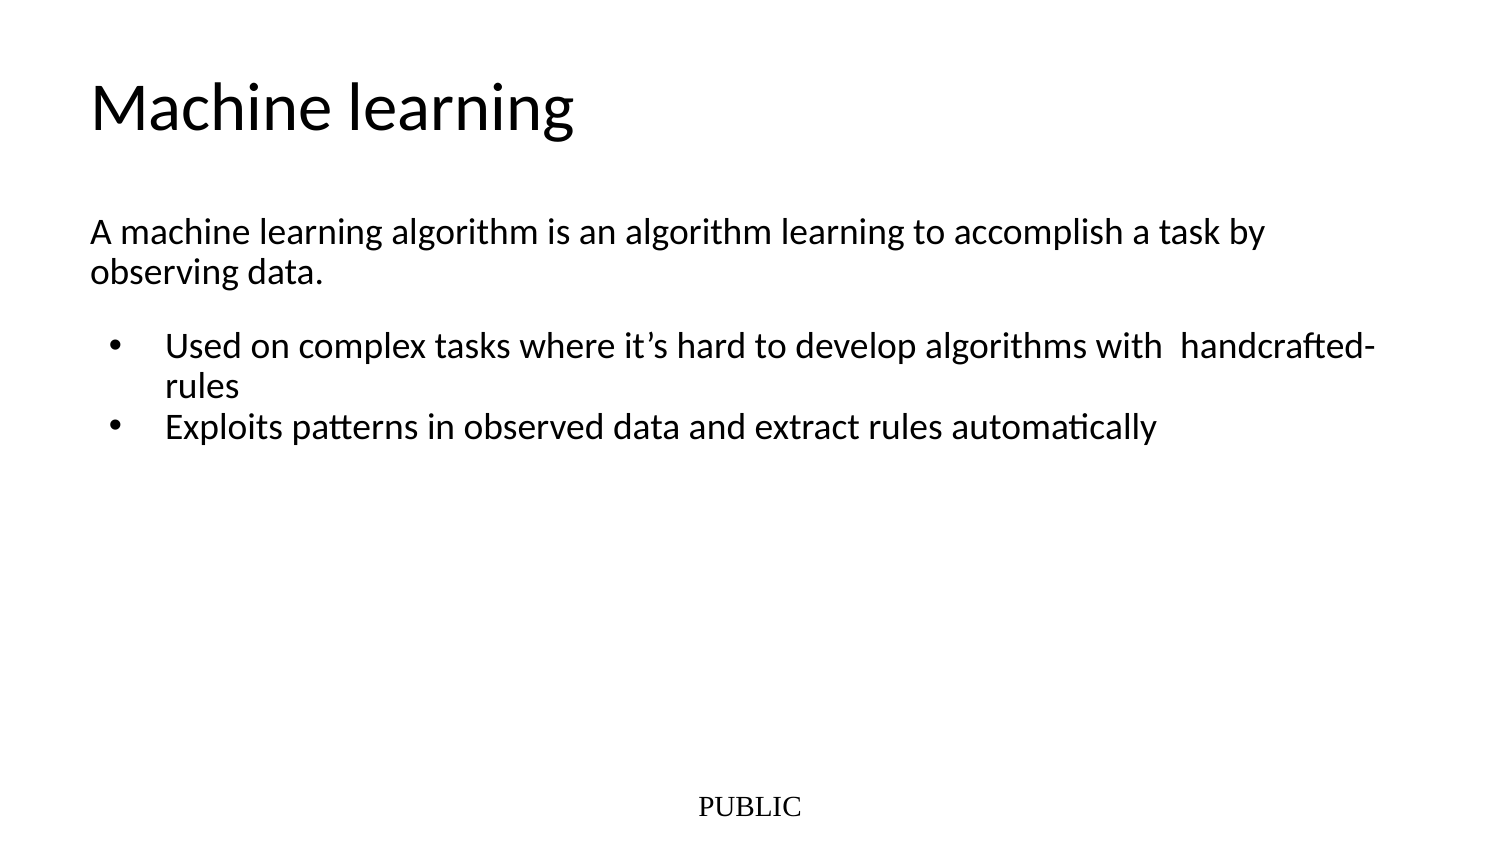

# Machine learning
A machine learning algorithm is an algorithm learning to accomplish a task by observing data.
Used on complex tasks where it’s hard to develop algorithms with  handcrafted-rules
Exploits patterns in observed data and extract rules automatically
PUBLIC